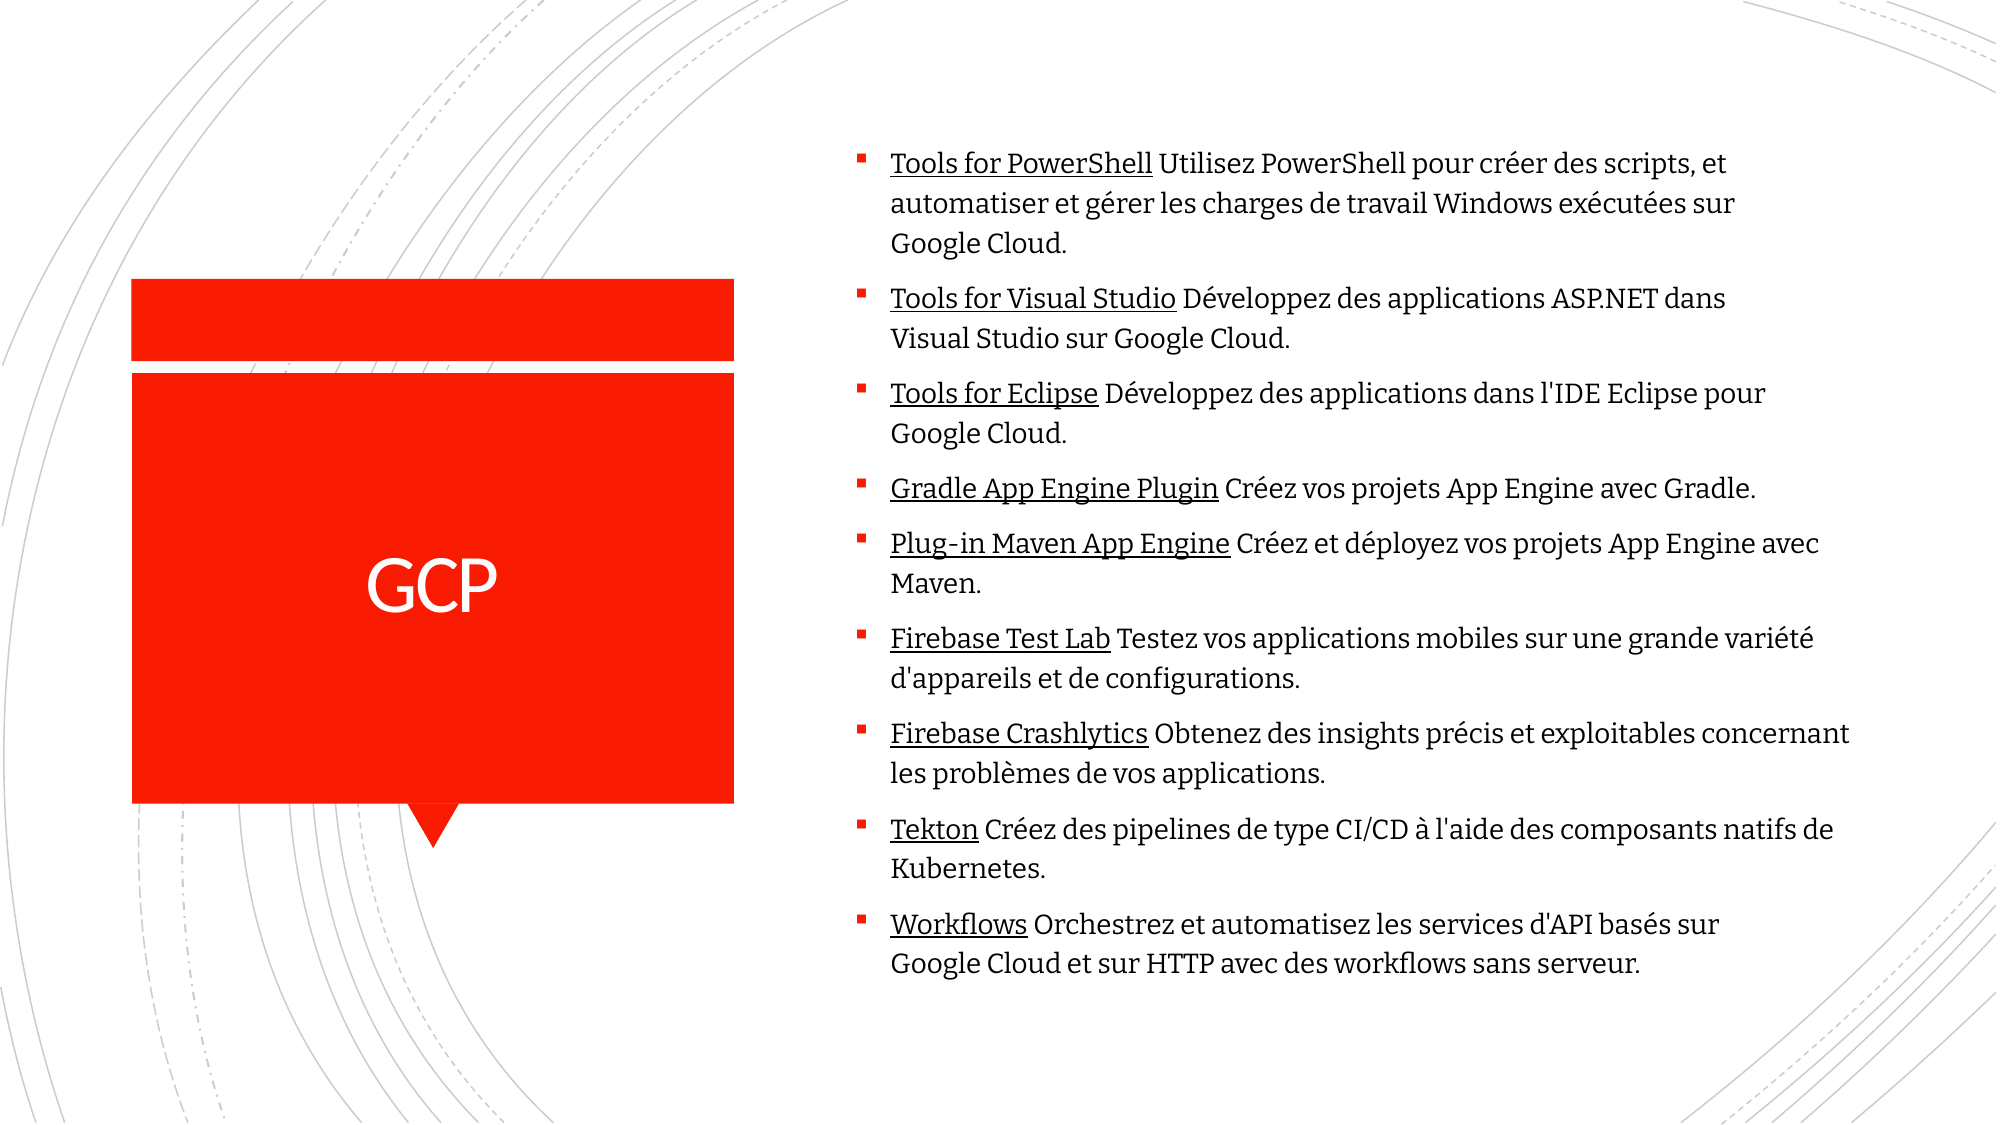

Tools for PowerShell Utilisez PowerShell pour créer des scripts, et automatiser et gérer les charges de travail Windows exécutées sur Google Cloud.
Tools for Visual Studio Développez des applications ASP.NET dans Visual Studio sur Google Cloud.
Tools for Eclipse Développez des applications dans l'IDE Eclipse pour Google Cloud.
Gradle App Engine Plugin Créez vos projets App Engine avec Gradle.
Plug-in Maven App Engine Créez et déployez vos projets App Engine avec Maven.
Firebase Test Lab Testez vos applications mobiles sur une grande variété d'appareils et de configurations.
Firebase Crashlytics Obtenez des insights précis et exploitables concernant les problèmes de vos applications.
Tekton Créez des pipelines de type CI/CD à l'aide des composants natifs de Kubernetes.
Workflows Orchestrez et automatisez les services d'API basés sur Google Cloud et sur HTTP avec des workflows sans serveur.

# GCP